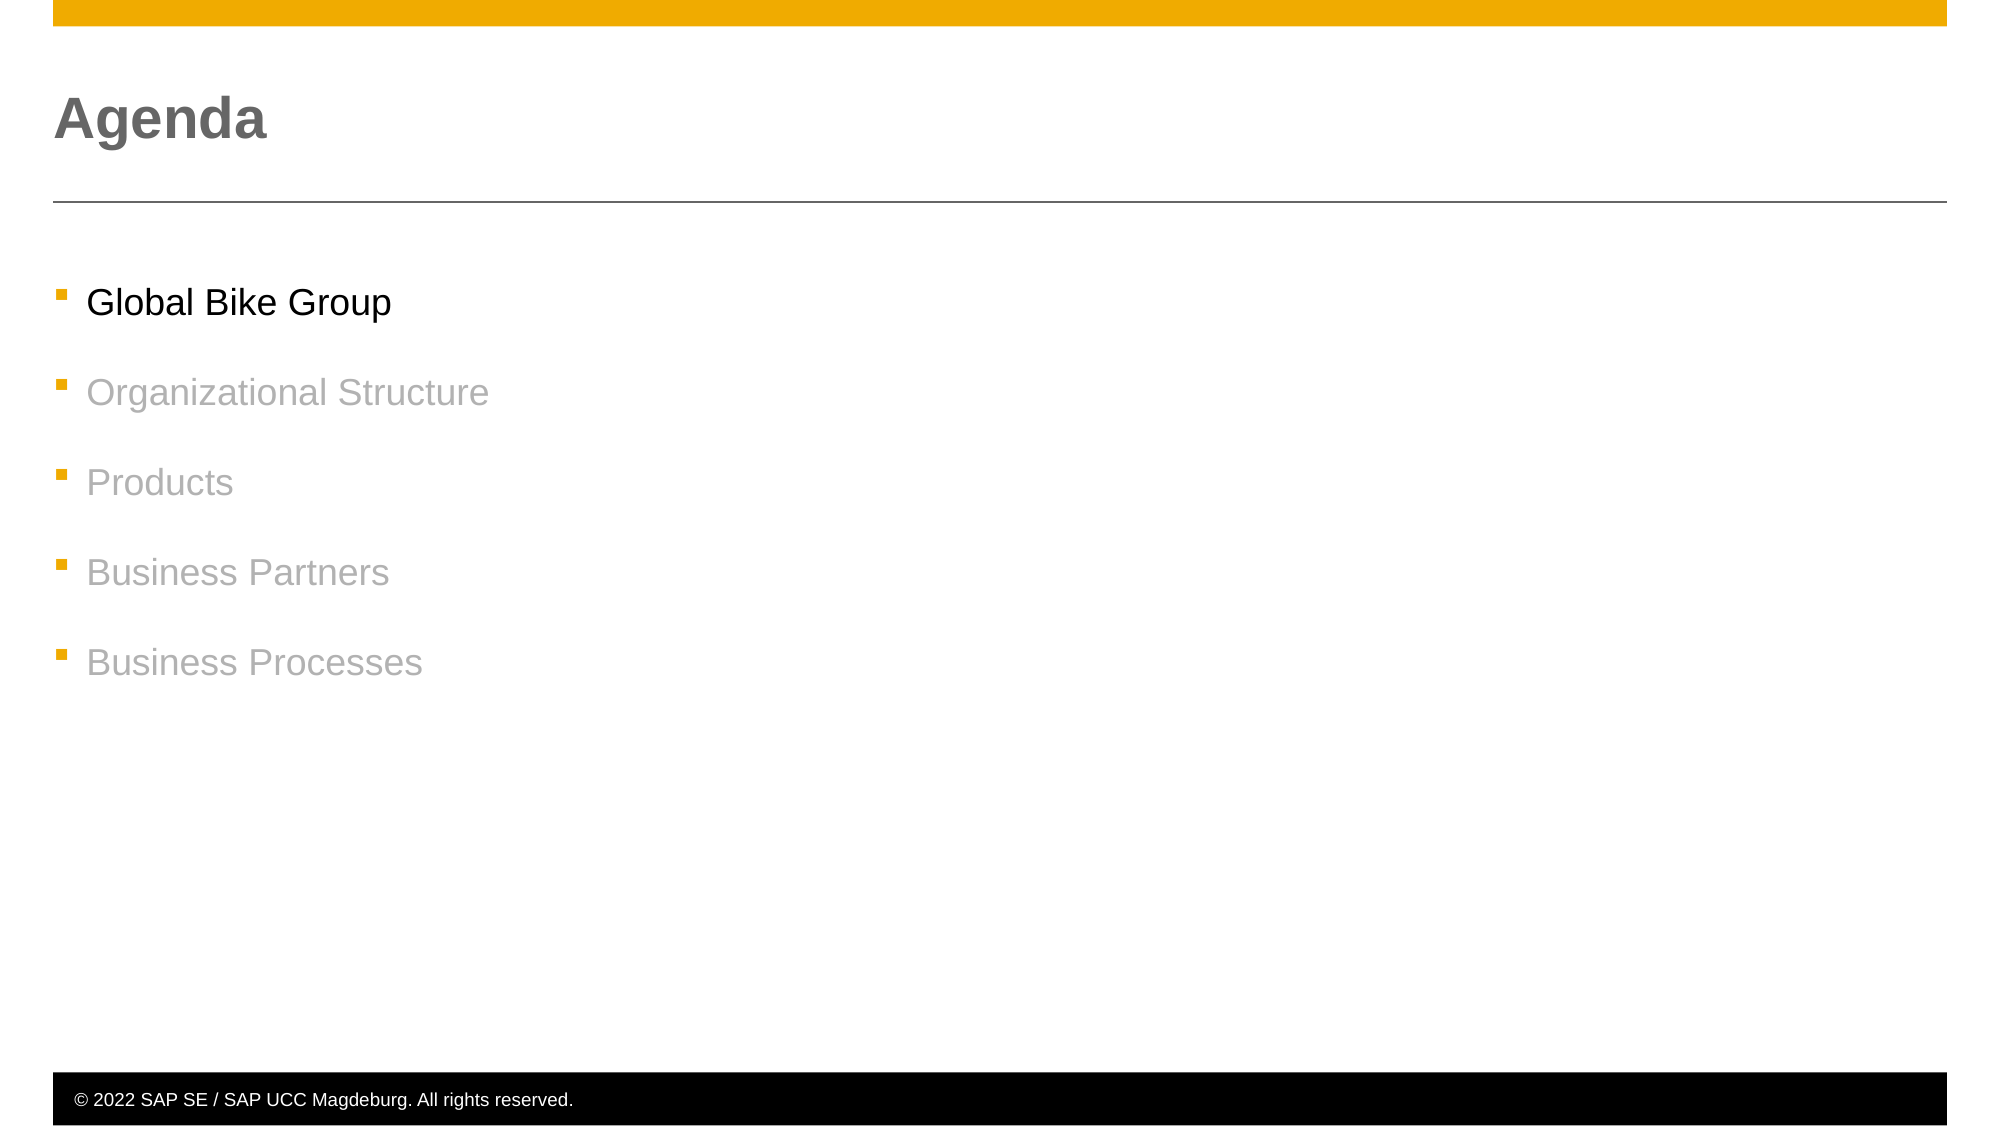

# Agenda
Global Bike Group

Organizational Structure

Products

Business Partners

Business Processes